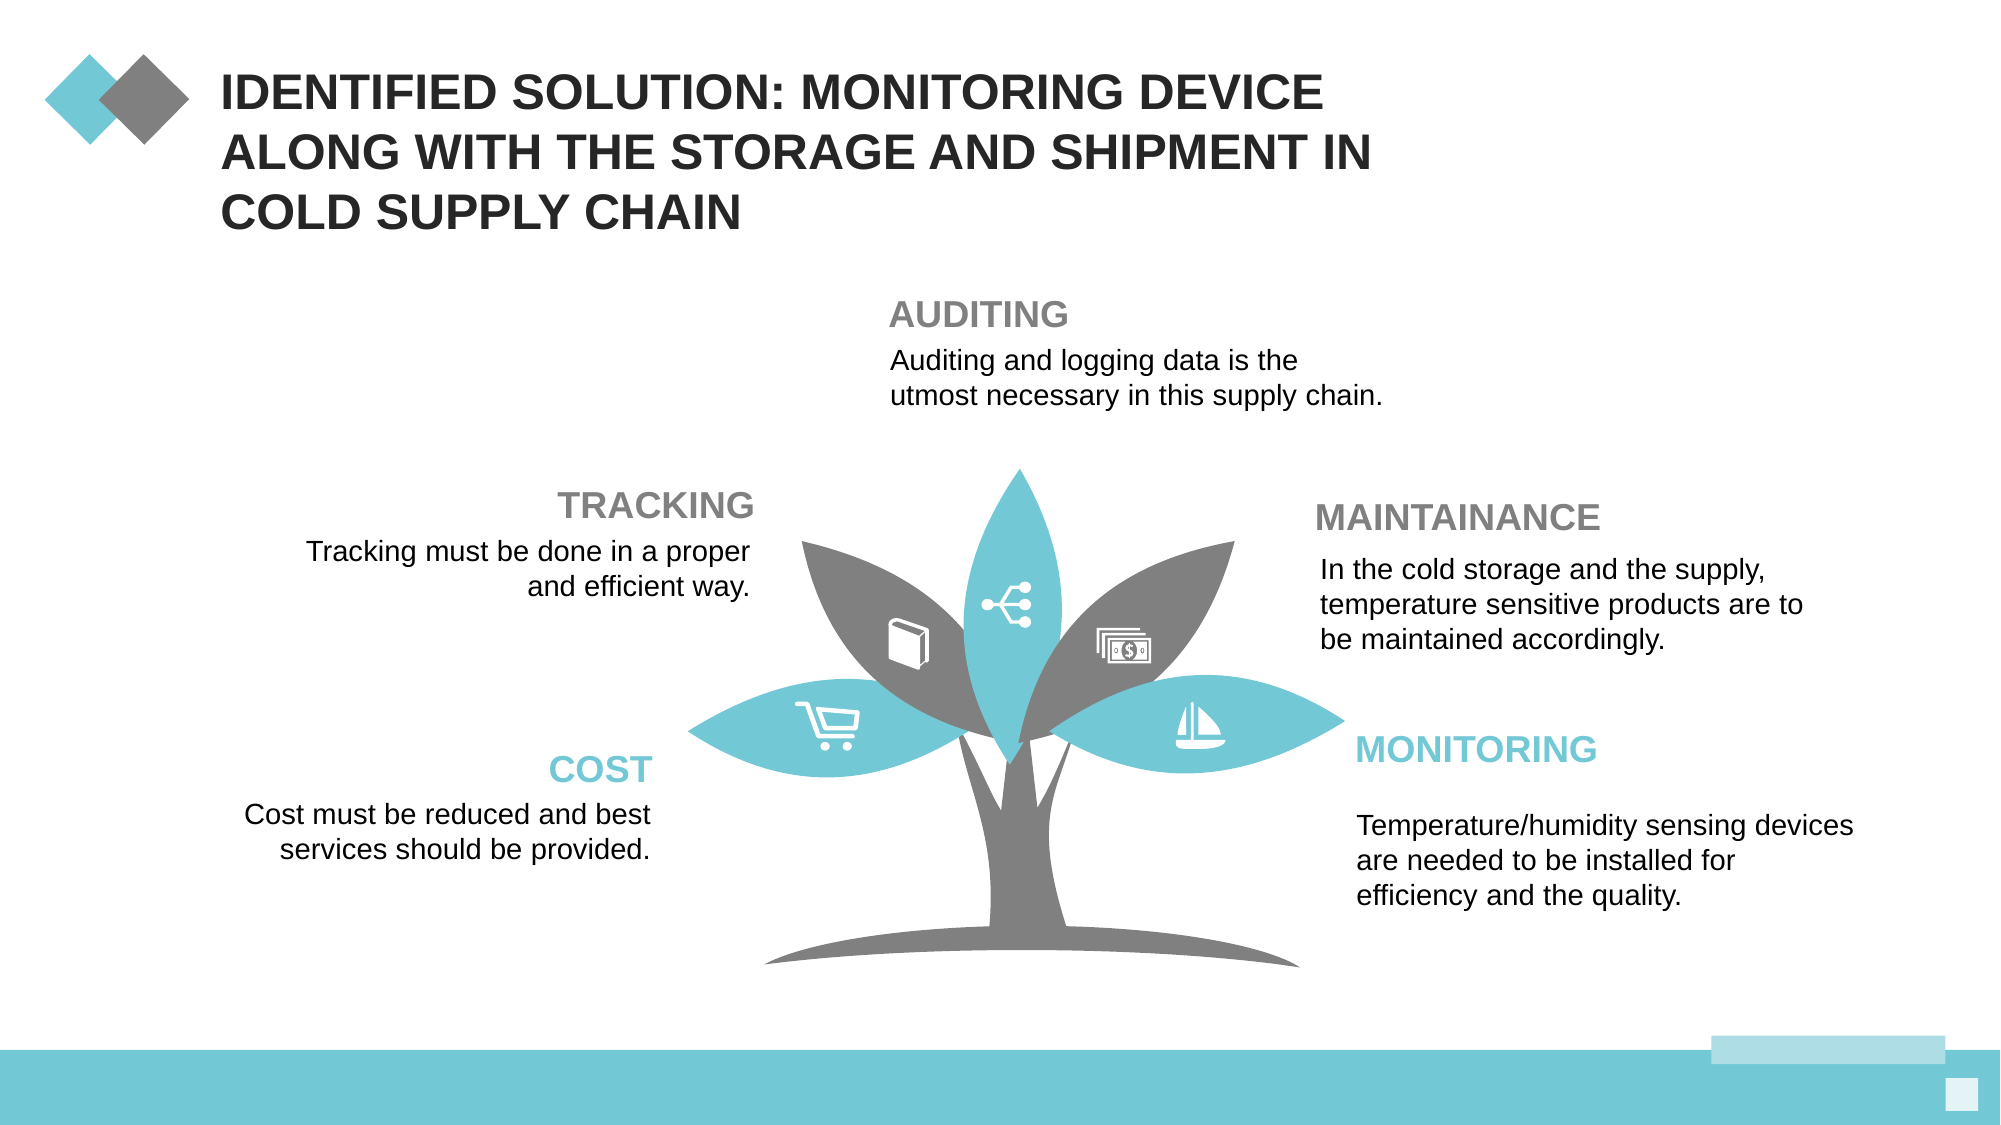

IDENTIFIED SOLUTION: MONITORING DEVICE ALONG WITH THE STORAGE AND SHIPMENT IN COLD SUPPLY CHAIN

AUDITING
Auditing and logging data is the utmost necessary in this supply chain.
TRACKING
Tracking must be done in a proper and efficient way.
MAINTAINANCE

In the cold storage and the supply, temperature sensitive products are to be maintained accordingly.
MONITORING
Temperature/humidity sensing devices are needed to be installed for efficiency and the quality.
COST
Cost must be reduced and best services should be provided.